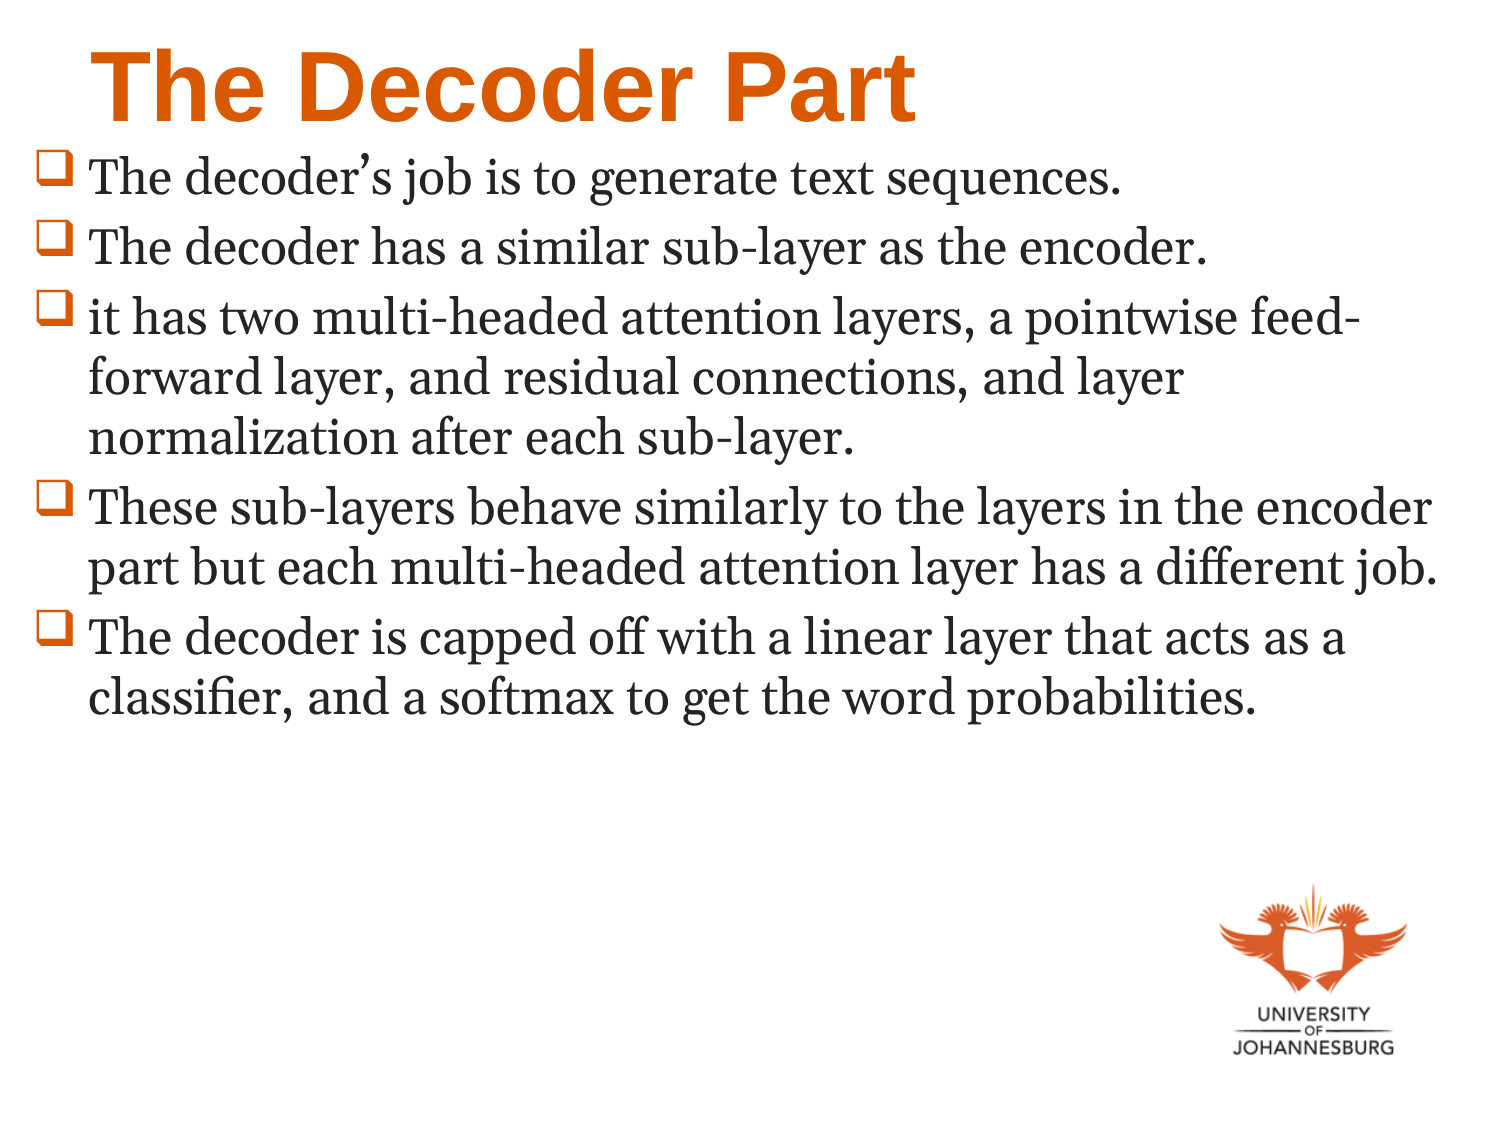

# The Decoder Part
The decoder’s job is to generate text sequences.
The decoder has a similar sub-layer as the encoder.
it has two multi-headed attention layers, a pointwise feed-forward layer, and residual connections, and layer normalization after each sub-layer.
These sub-layers behave similarly to the layers in the encoder part but each multi-headed attention layer has a different job.
The decoder is capped off with a linear layer that acts as a classifier, and a softmax to get the word probabilities.